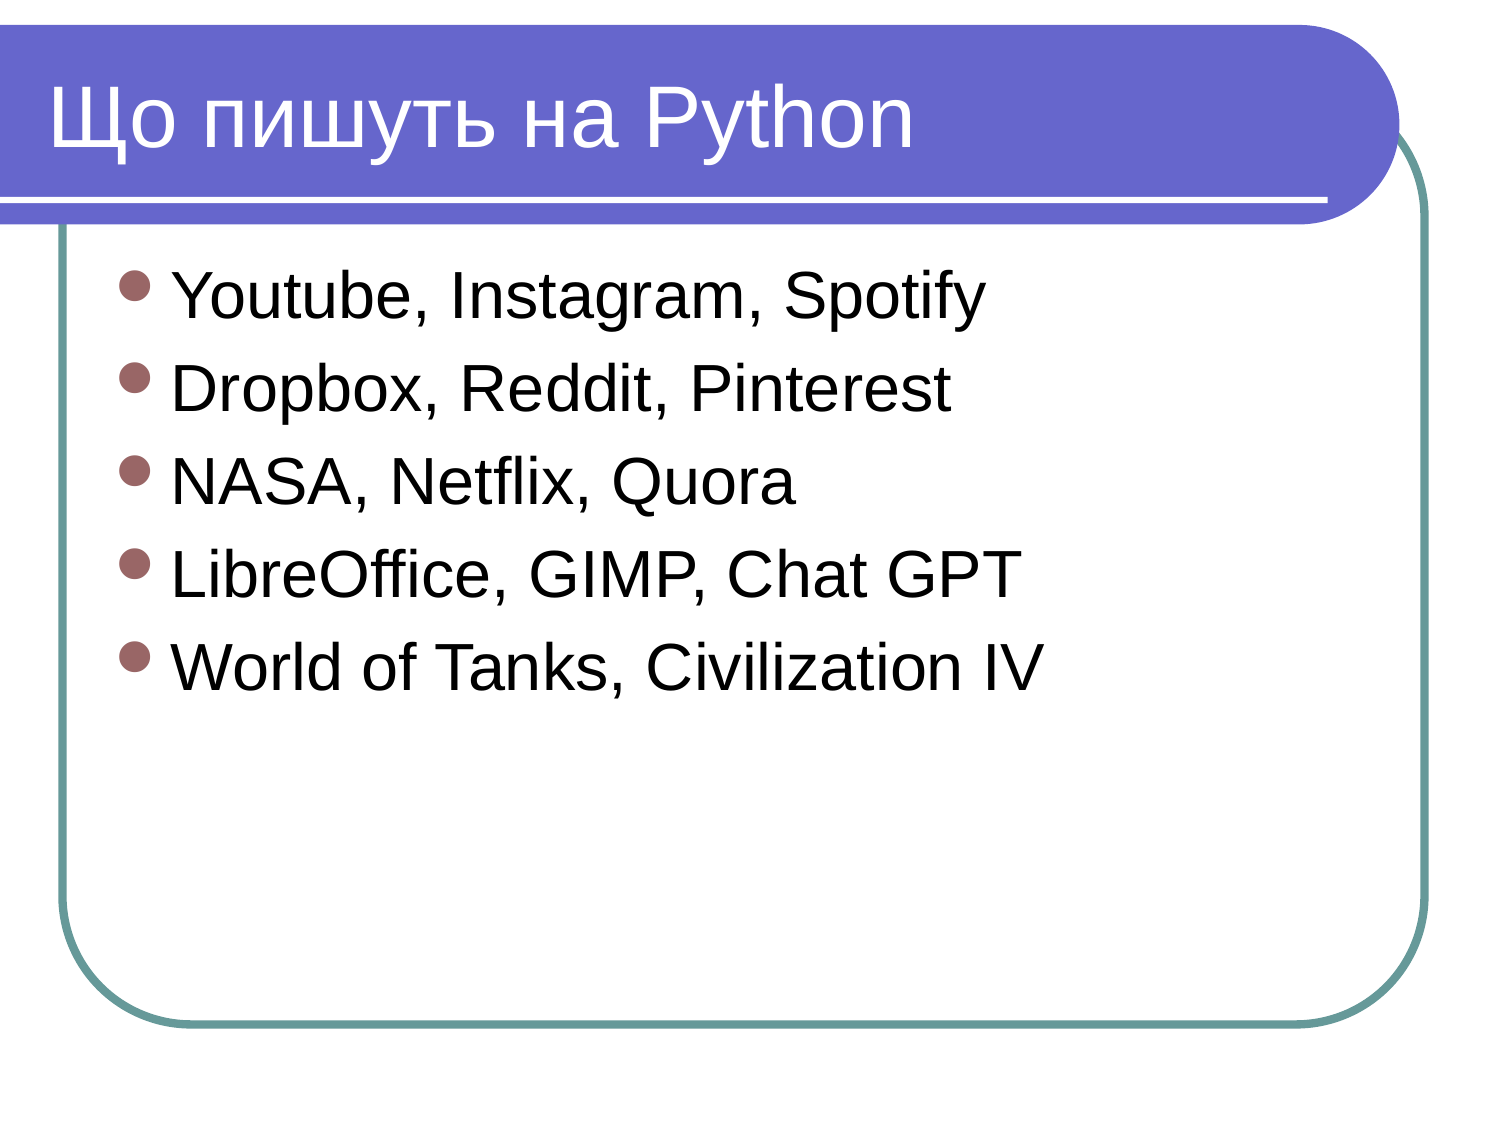

Що пишуть на Python
Youtube, Instagram, Spotify
Dropbox, Reddit, Pinterest
NASA, Netflix, Quora
LibreOffice, GIMP, Chat GPT
World of Tanks, Civilization IV